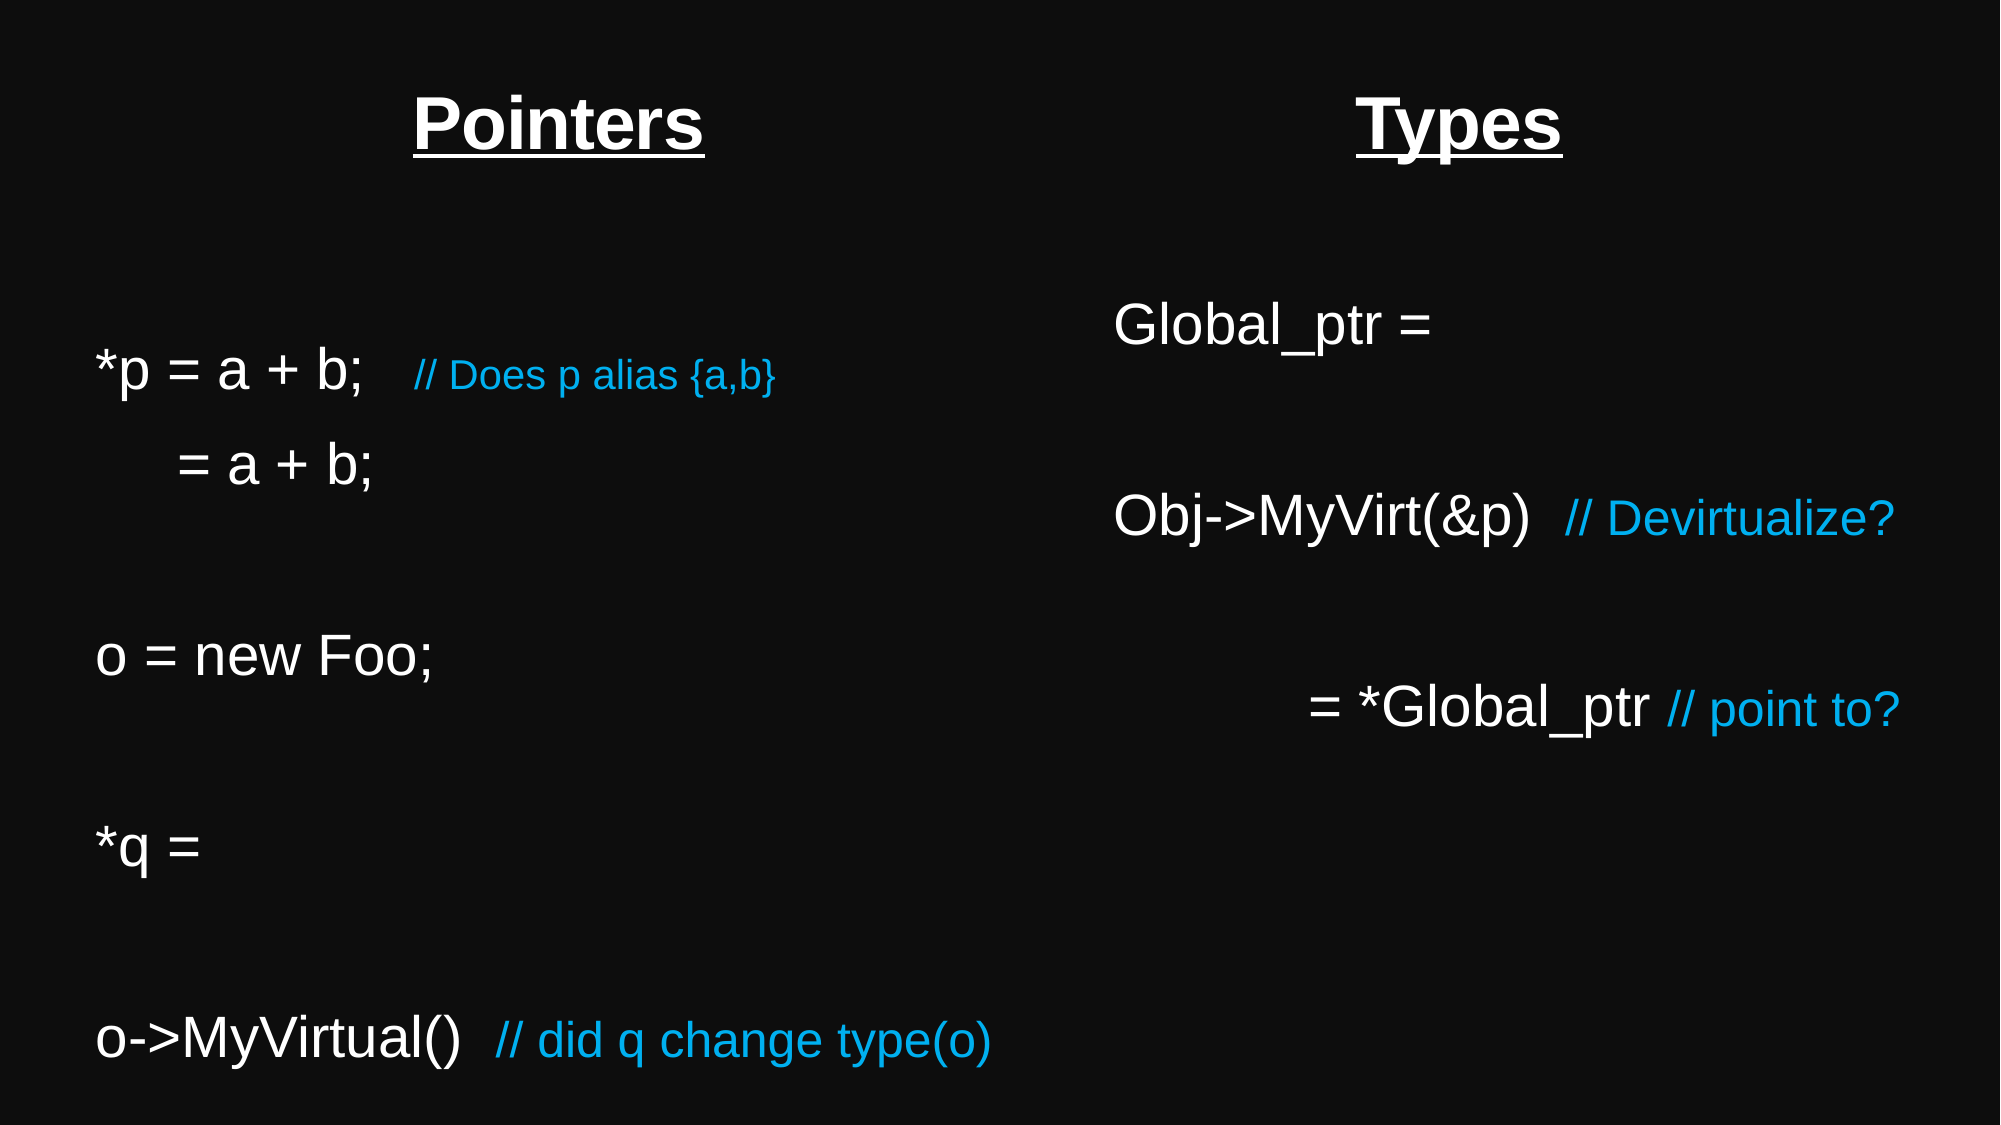

# Pointers                                 Types

*p = a + b;   // Does p alias {a,b}
     = a + b;

o = new Foo;

*q =

o->MyVirtual()  // did q change type(o)

       Global_ptr =

       Obj->MyVirt(&p)  // Devirtualize?

                   = *Global_ptr // point to?